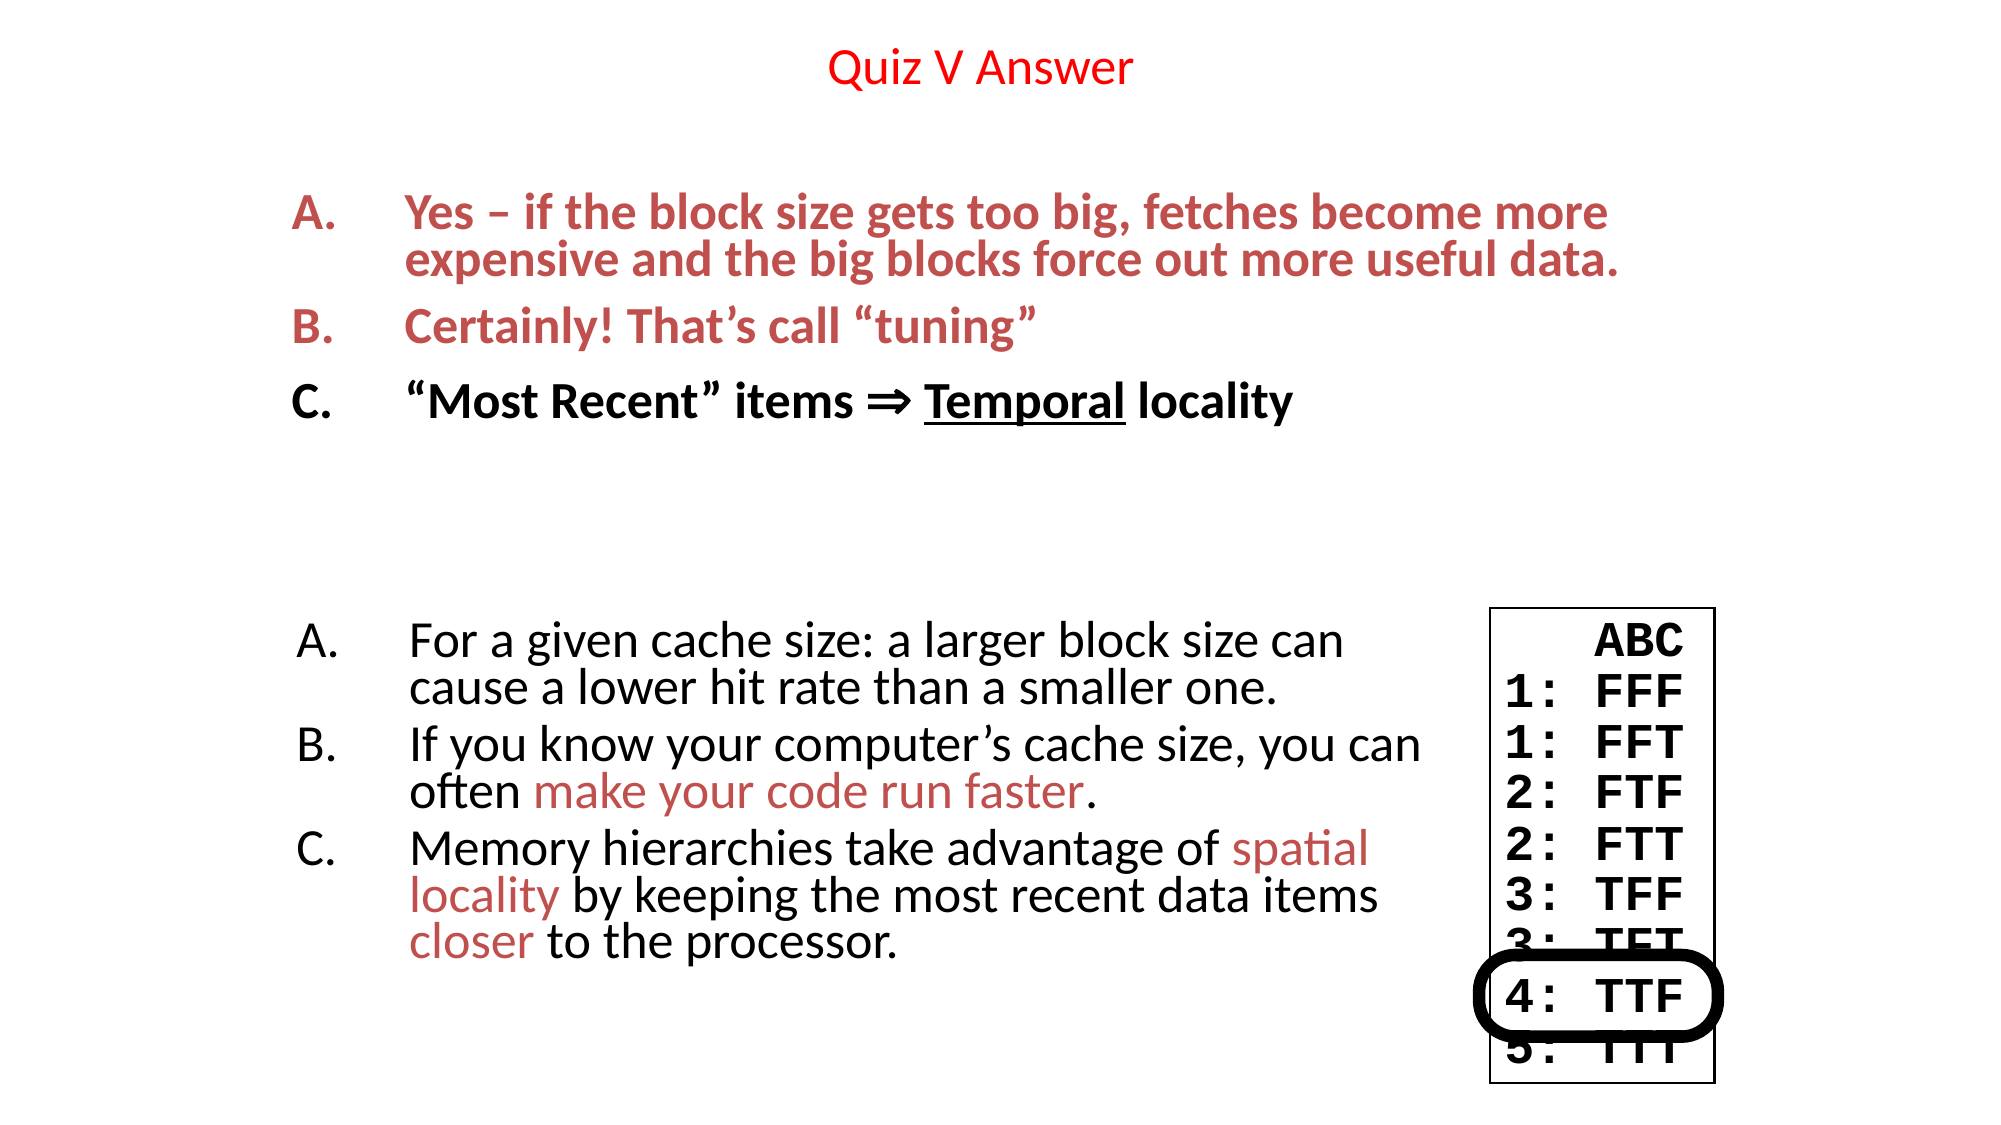

# Quiz V Answer
Yes – if the block size gets too big, fetches become more expensive and the big blocks force out more useful data.
Certainly! That’s call “tuning”
“Most Recent” items ⇒ Temporal locality
   ABC
1: FFF
1: FFT
2: FTF
2: FTT
3: TFF
3: TFT
4: TTF
5: TTT
For a given cache size: a larger block size can cause a lower hit rate than a smaller one.
If you know your computer’s cache size, you can often make your code run faster.
Memory hierarchies take advantage of spatial locality by keeping the most recent data items closer to the processor.